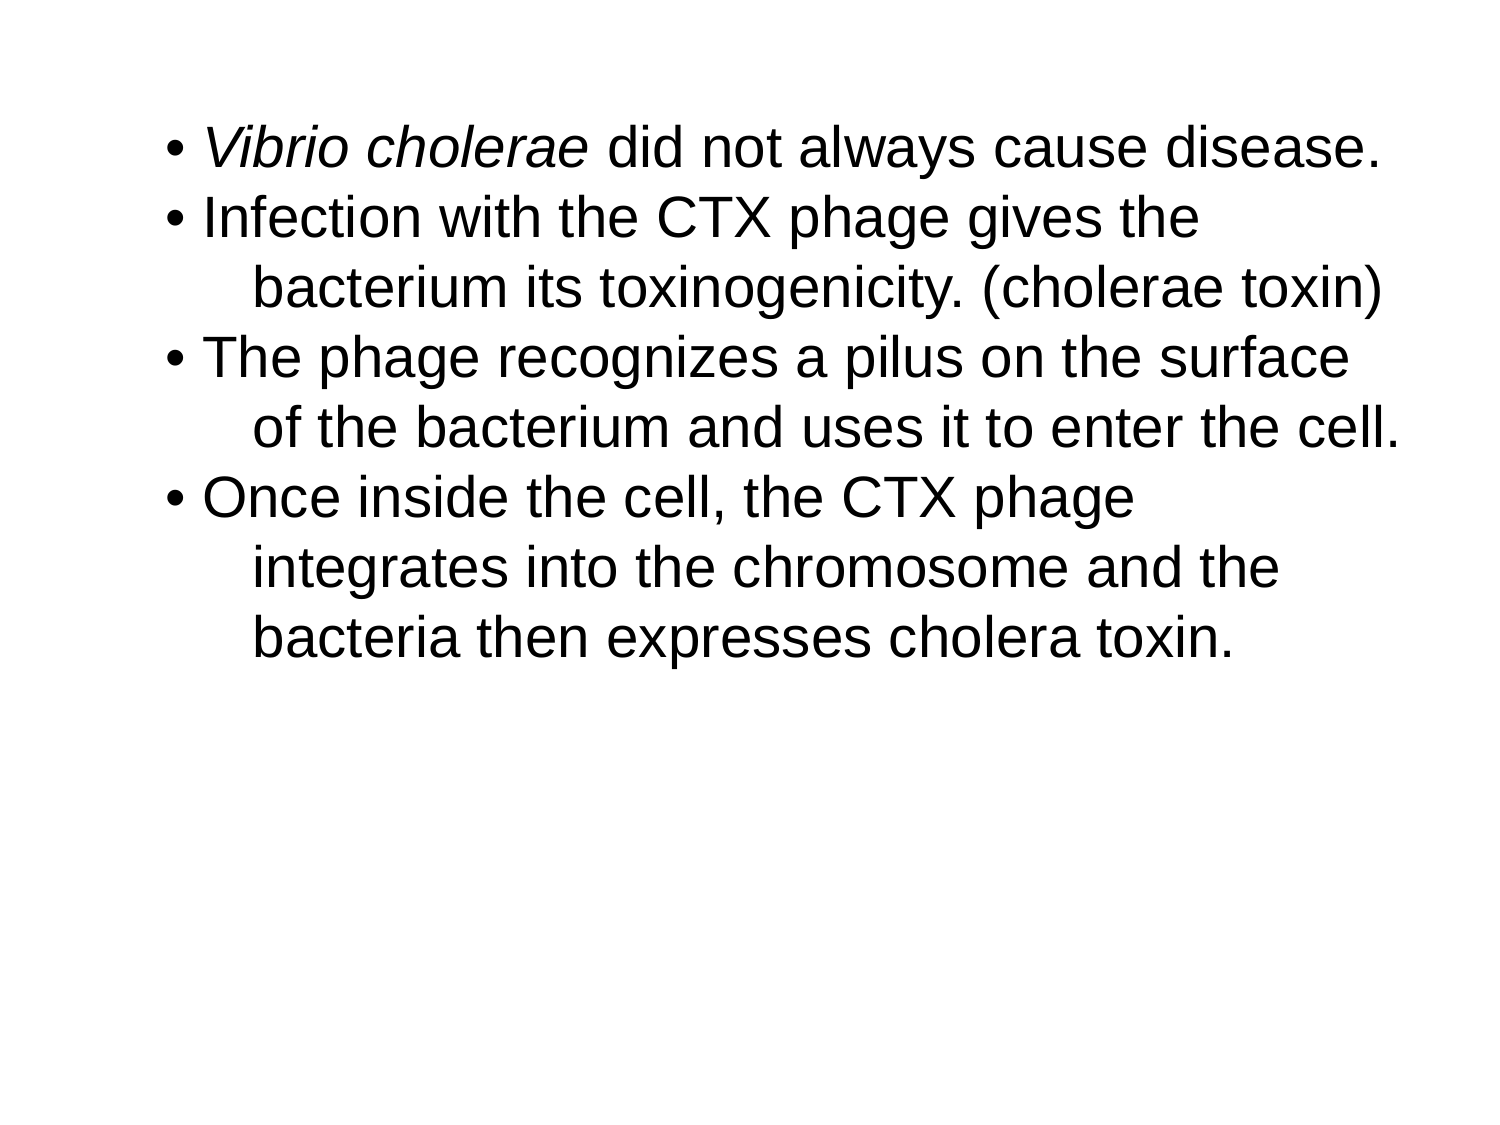

• Vibrio cholerae did not always cause disease.
• Infection with the CTX phage gives the bacterium its toxinogenicity. (cholerae toxin)
• The phage recognizes a pilus on the surface of the bacterium and uses it to enter the cell.
• Once inside the cell, the CTX phage integrates into the chromosome and the bacteria then expresses cholera toxin.